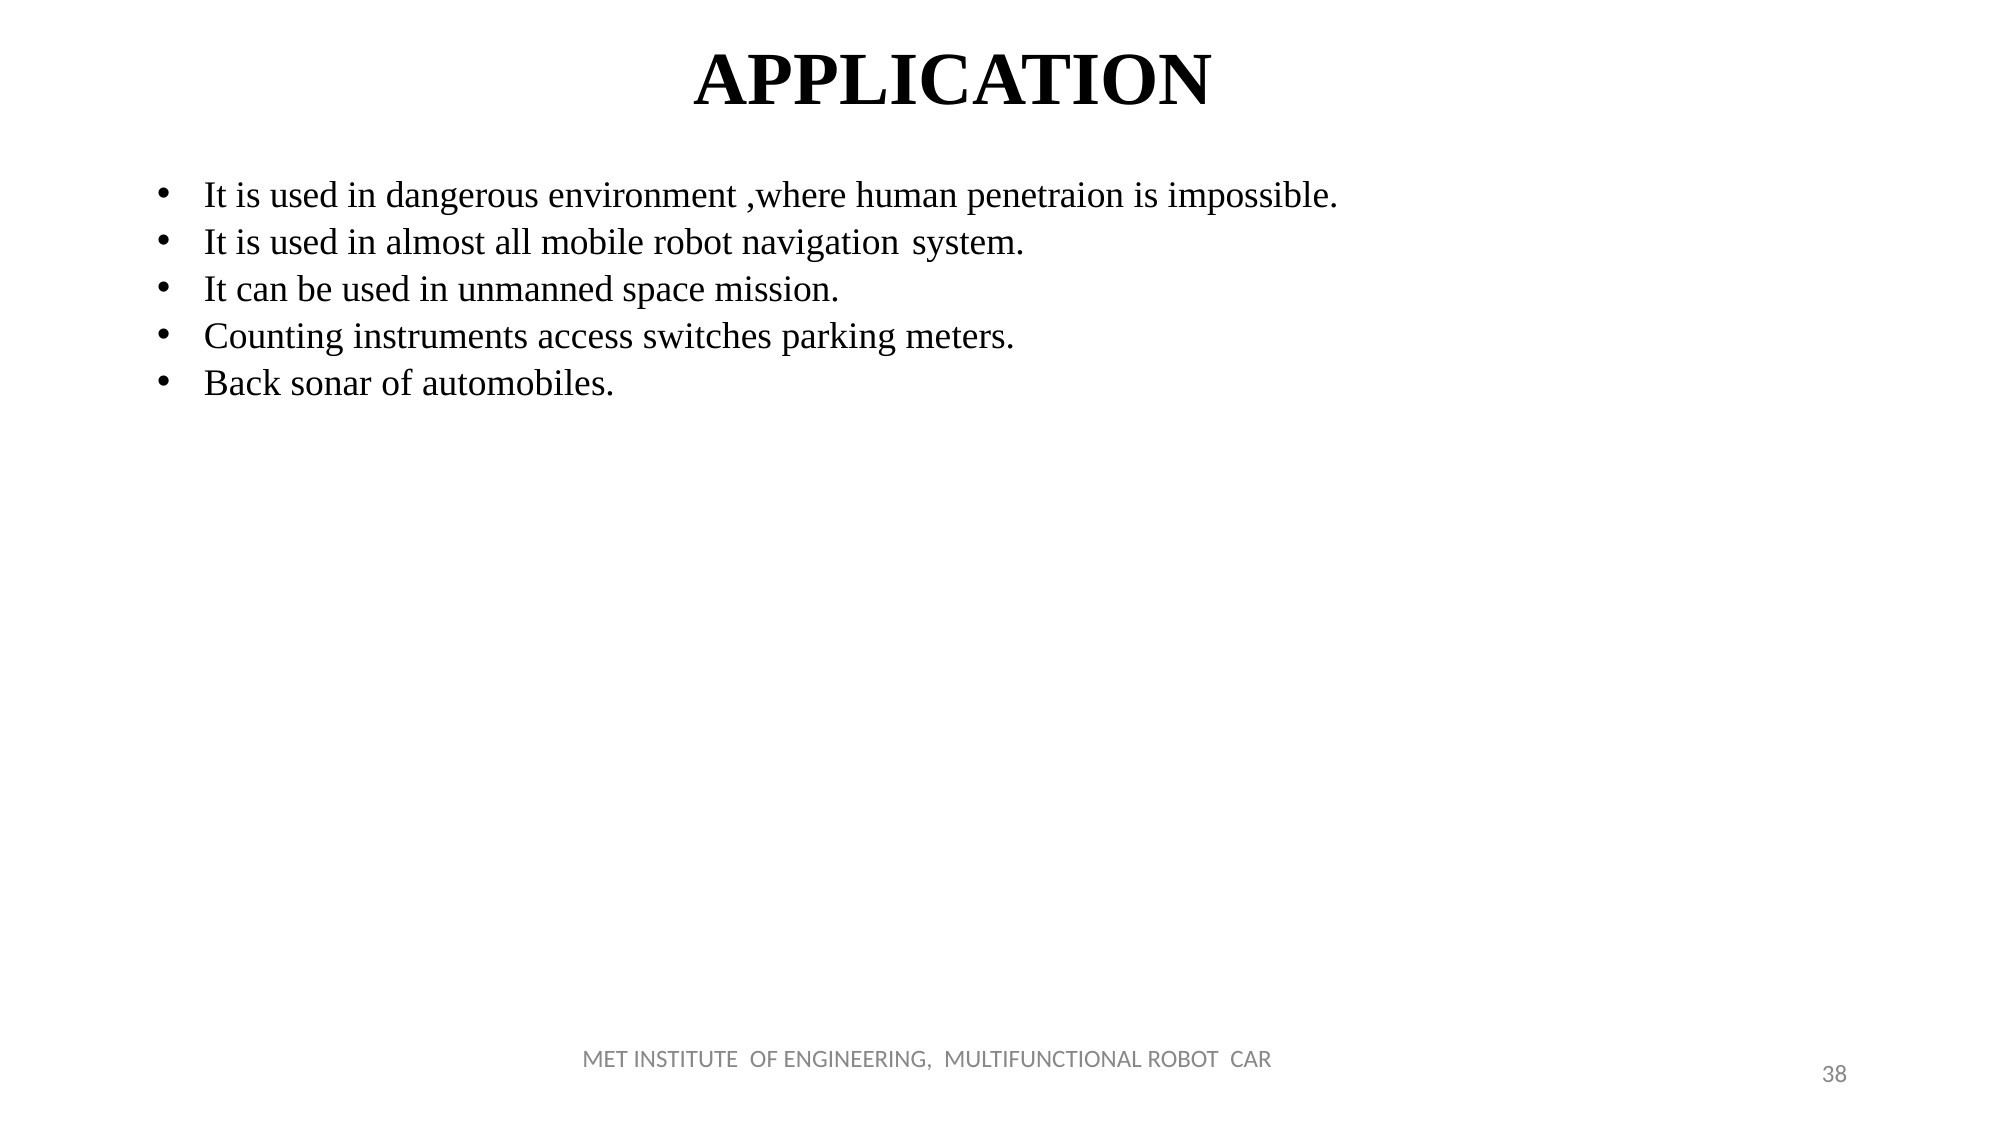

APPLICATION
It is used in dangerous environment ,where human penetraion is impossible.
It is used in almost all mobile robot navigation system.
It can be used in unmanned space mission.
Counting instruments access switches parking meters.
Back sonar of automobiles.

MET INSTITUTE  OF ENGINEERING,  MULTIFUNCTIONAL ROBOT  CAR

38